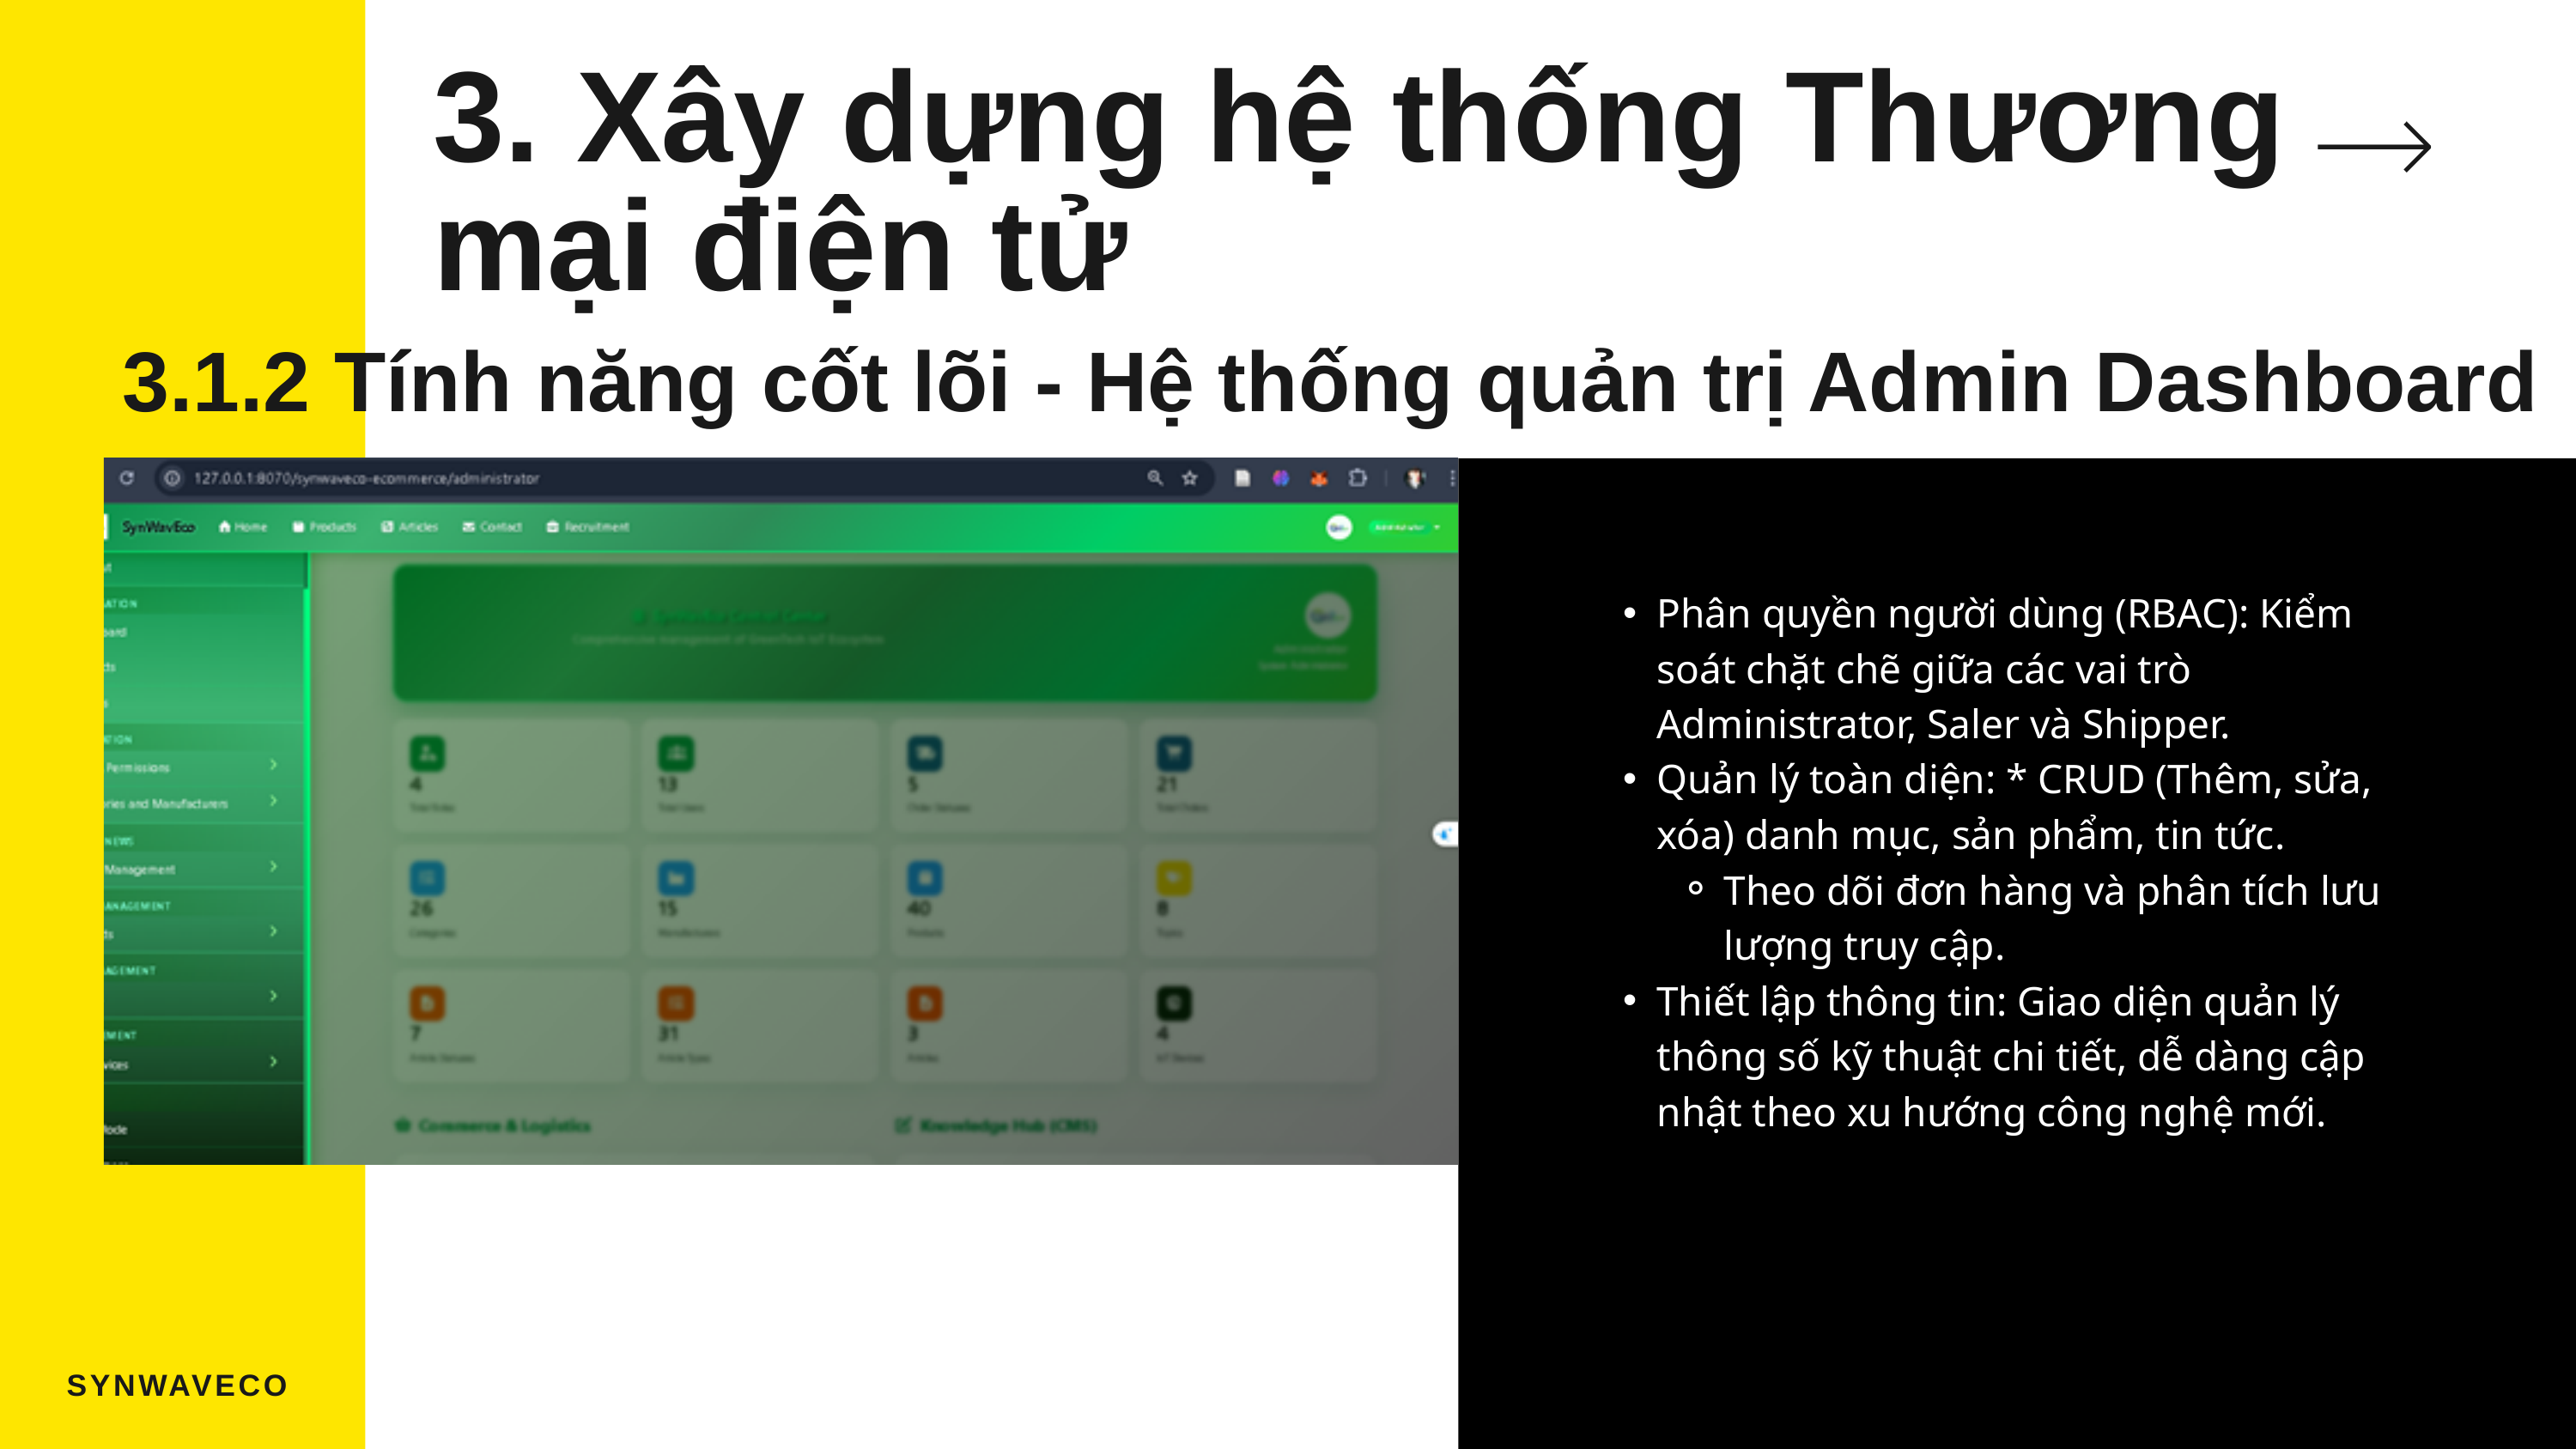

3. Xây dựng hệ thống Thương mại điện tử

3.1.2 Tính năng cốt lõi - Hệ thống quản trị Admin Dashboard

Phân quyền người dùng (RBAC): Kiểm soát chặt chẽ giữa các vai trò Administrator, Saler và Shipper.
Quản lý toàn diện: * CRUD (Thêm, sửa, xóa) danh mục, sản phẩm, tin tức.
Theo dõi đơn hàng và phân tích lưu lượng truy cập.
Thiết lập thông tin: Giao diện quản lý thông số kỹ thuật chi tiết, dễ dàng cập nhật theo xu hướng công nghệ mới.

SYNWAVECO